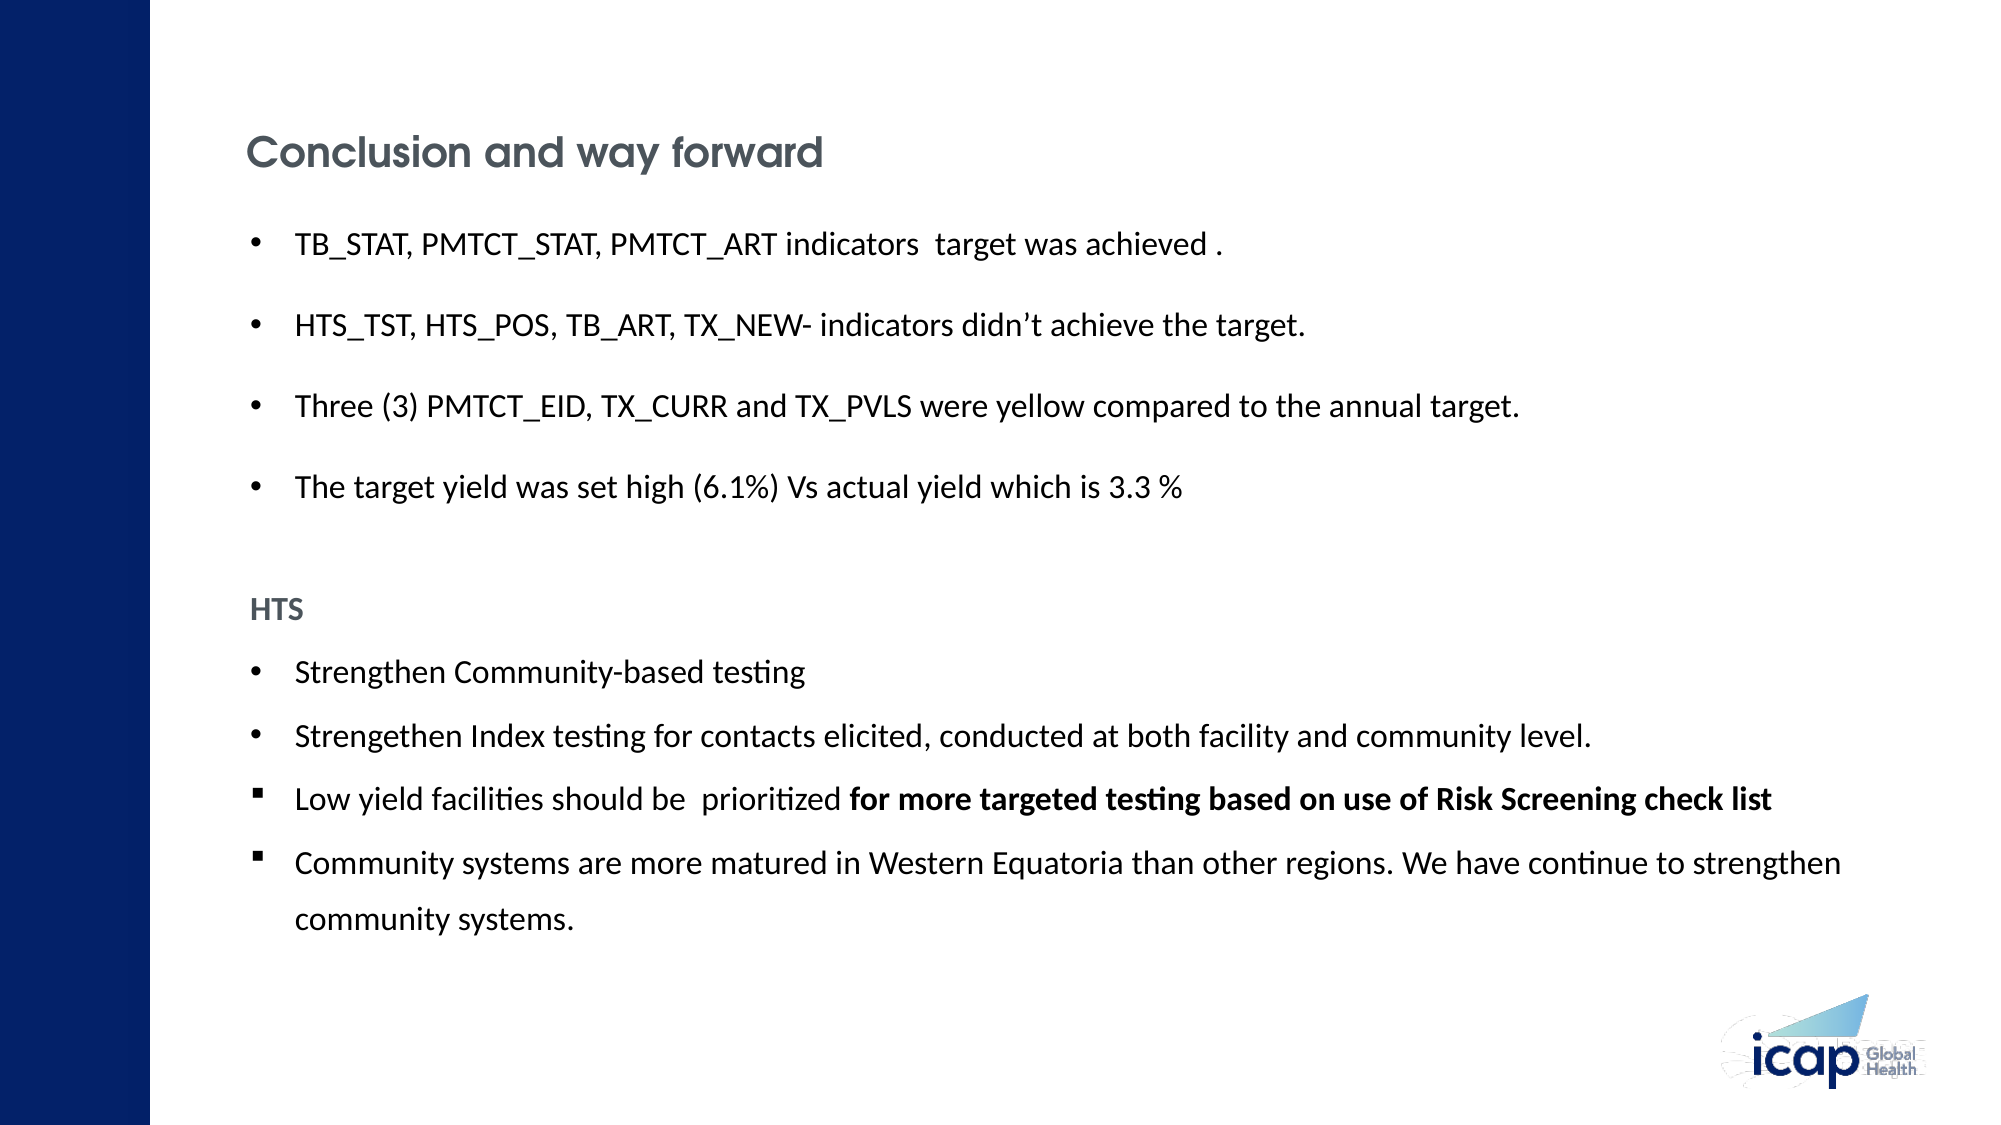

# Conclusion and way forward
TB_STAT, PMTCT_STAT, PMTCT_ART indicators  target was achieved .

HTS_TST, HTS_POS, TB_ART, TX_NEW- indicators didn’t achieve the target.

Three (3) PMTCT_EID, TX_CURR and TX_PVLS were yellow compared to the annual target.

The target yield was set high (6.1%) Vs actual yield which is 3.3 %

HTS
Strengthen Community-based testing
Strengethen Index testing for contacts elicited, conducted at both facility and community level.
Low yield facilities should be  prioritized for more targeted testing based on use of Risk Screening check list
Community systems are more matured in Western Equatoria than other regions. We have continue to strengthen community systems.